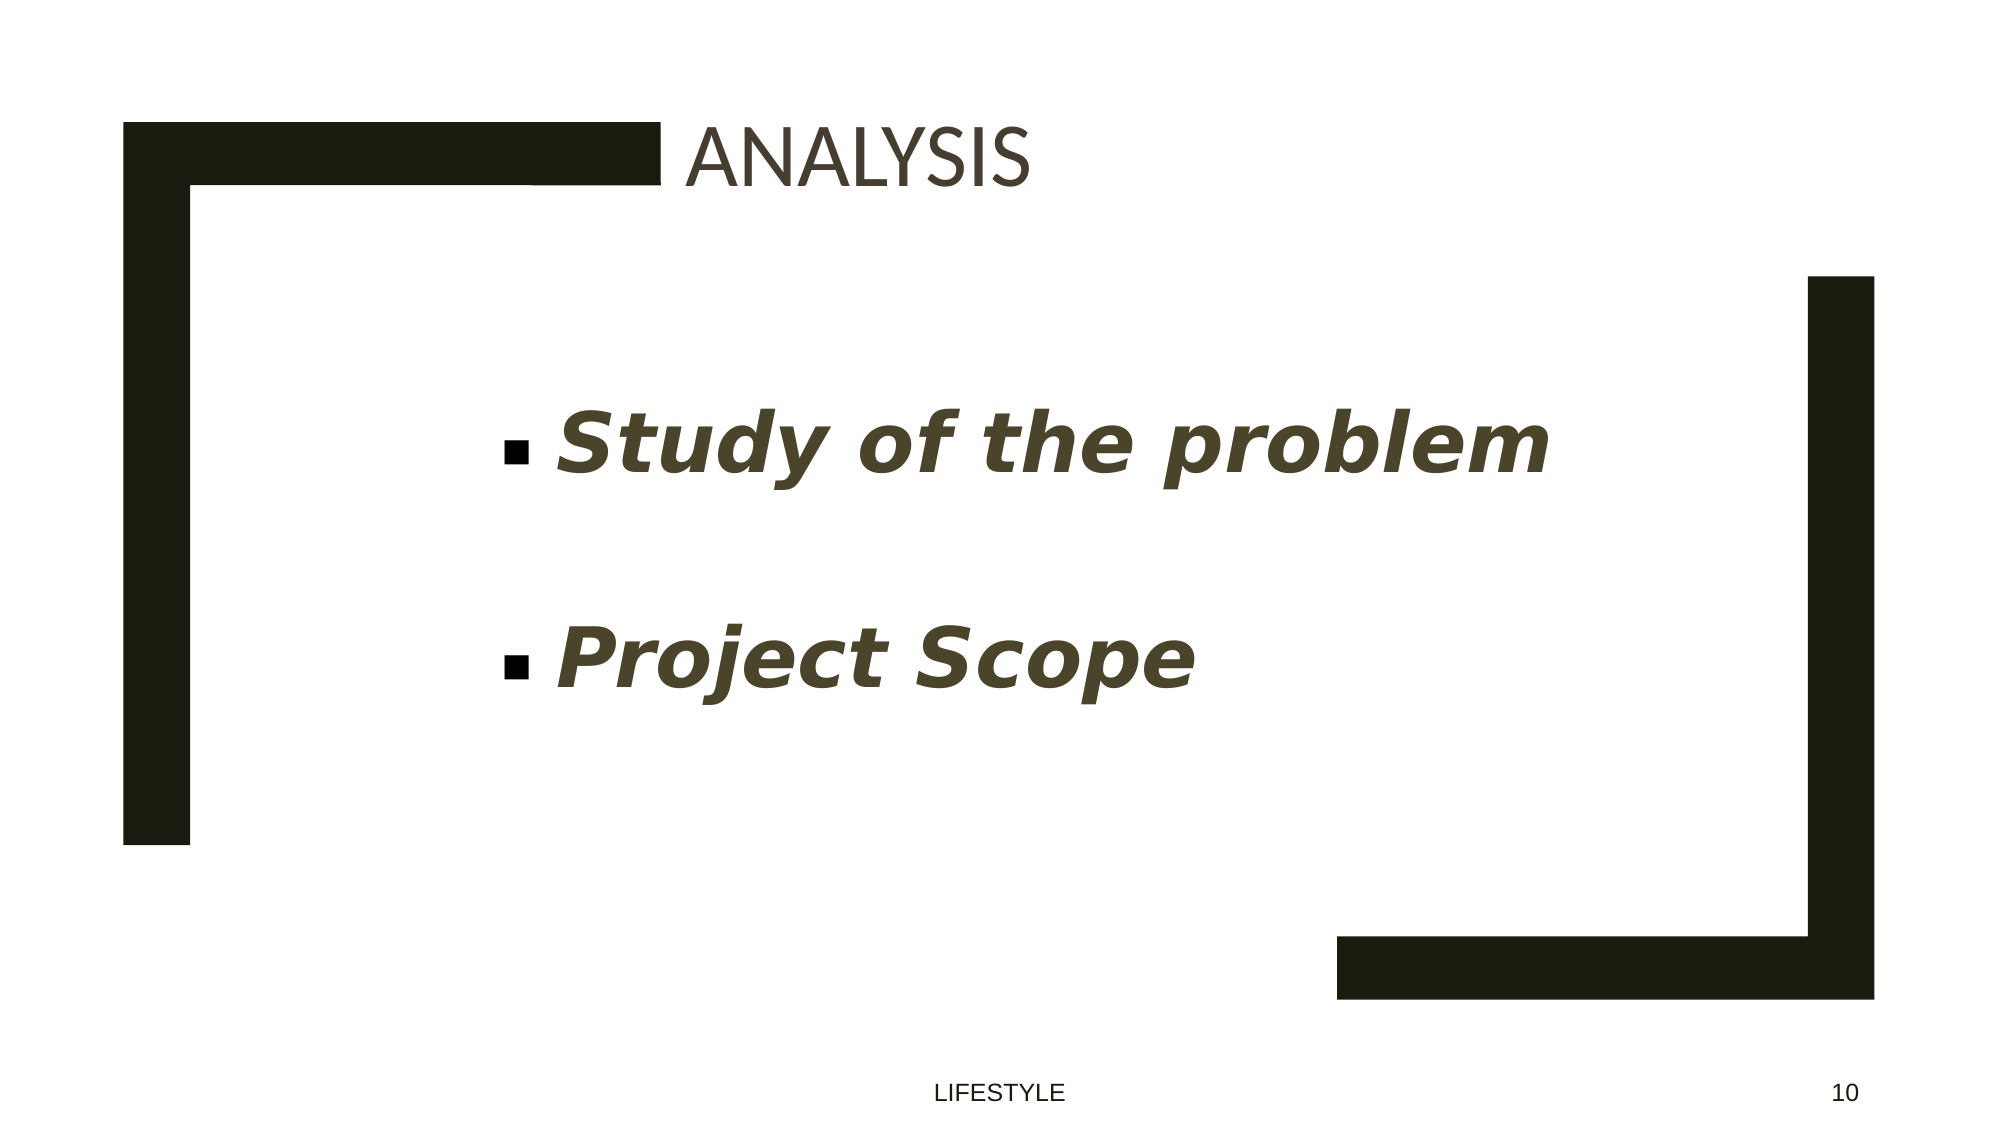

# analysis
Study of the problem

Project Scope
LIFESTYLE
10